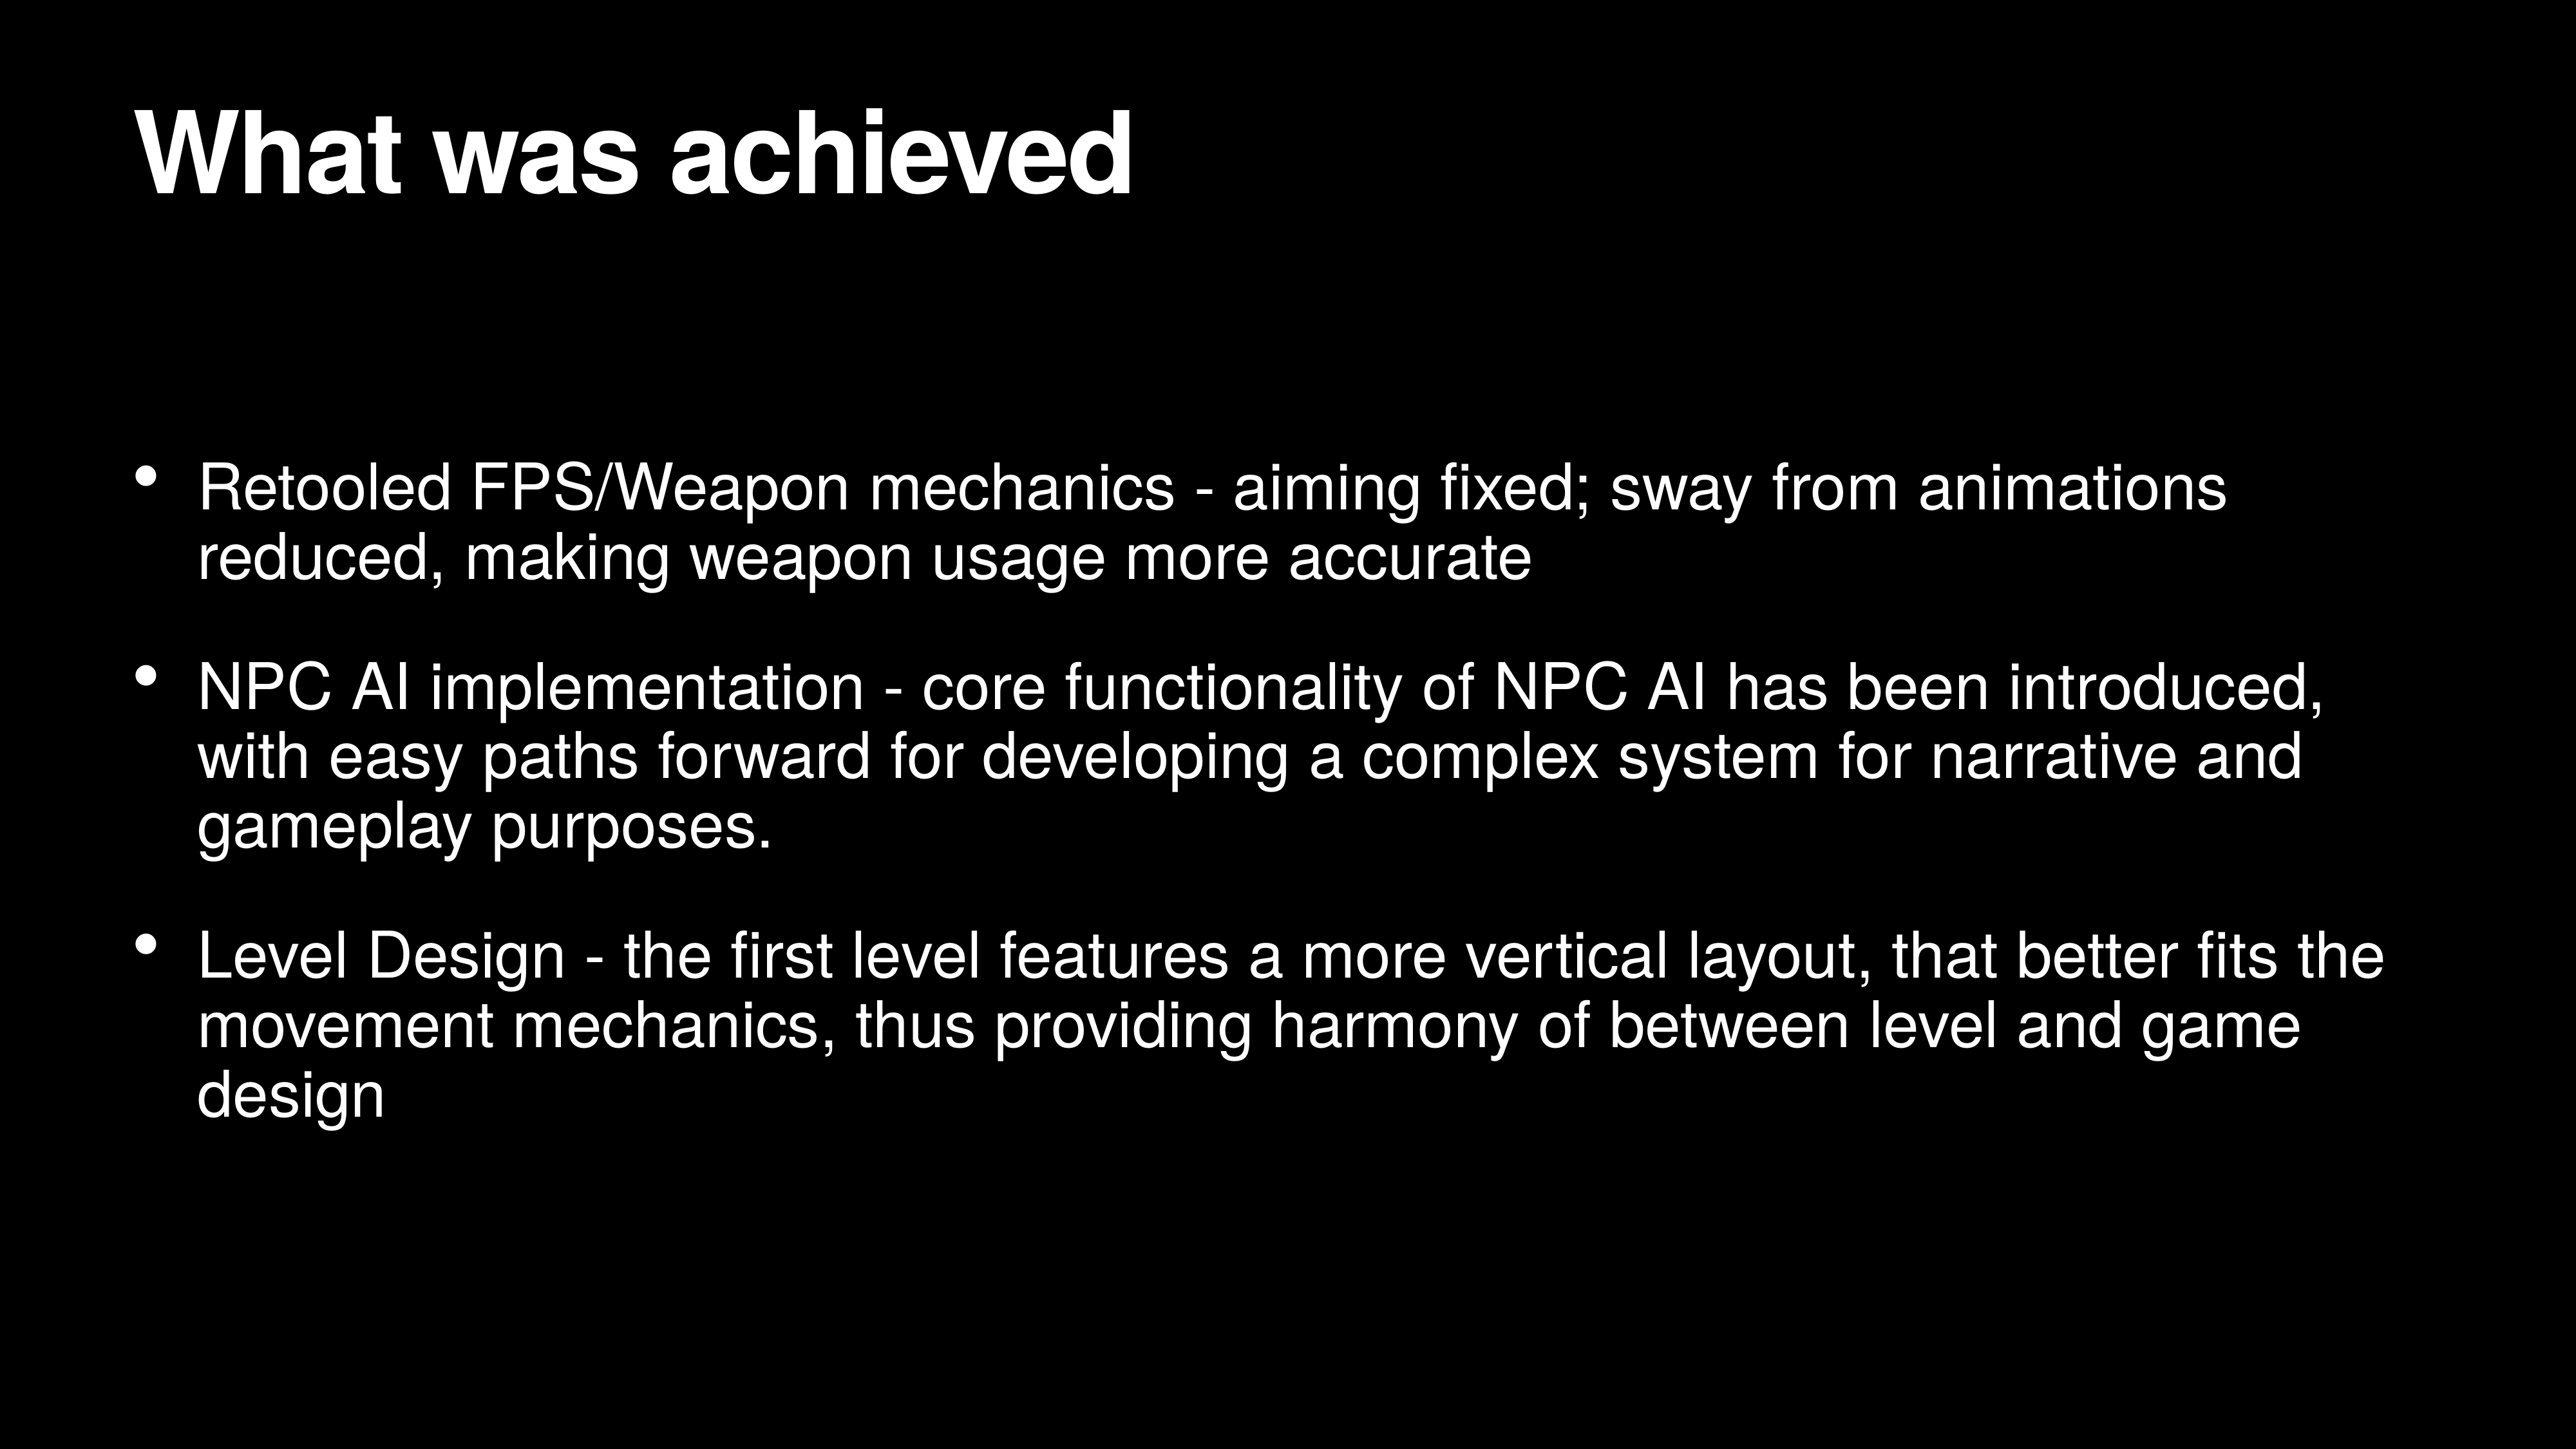

# What was achieved

Retooled FPS/Weapon mechanics - aiming fixed; sway from animations reduced, making weapon usage more accurate
NPC AI implementation - core functionality of NPC AI has been introduced, with easy paths forward for developing a complex system for narrative and gameplay purposes.
Level Design - the first level features a more vertical layout, that better fits the movement mechanics, thus providing harmony of between level and game design